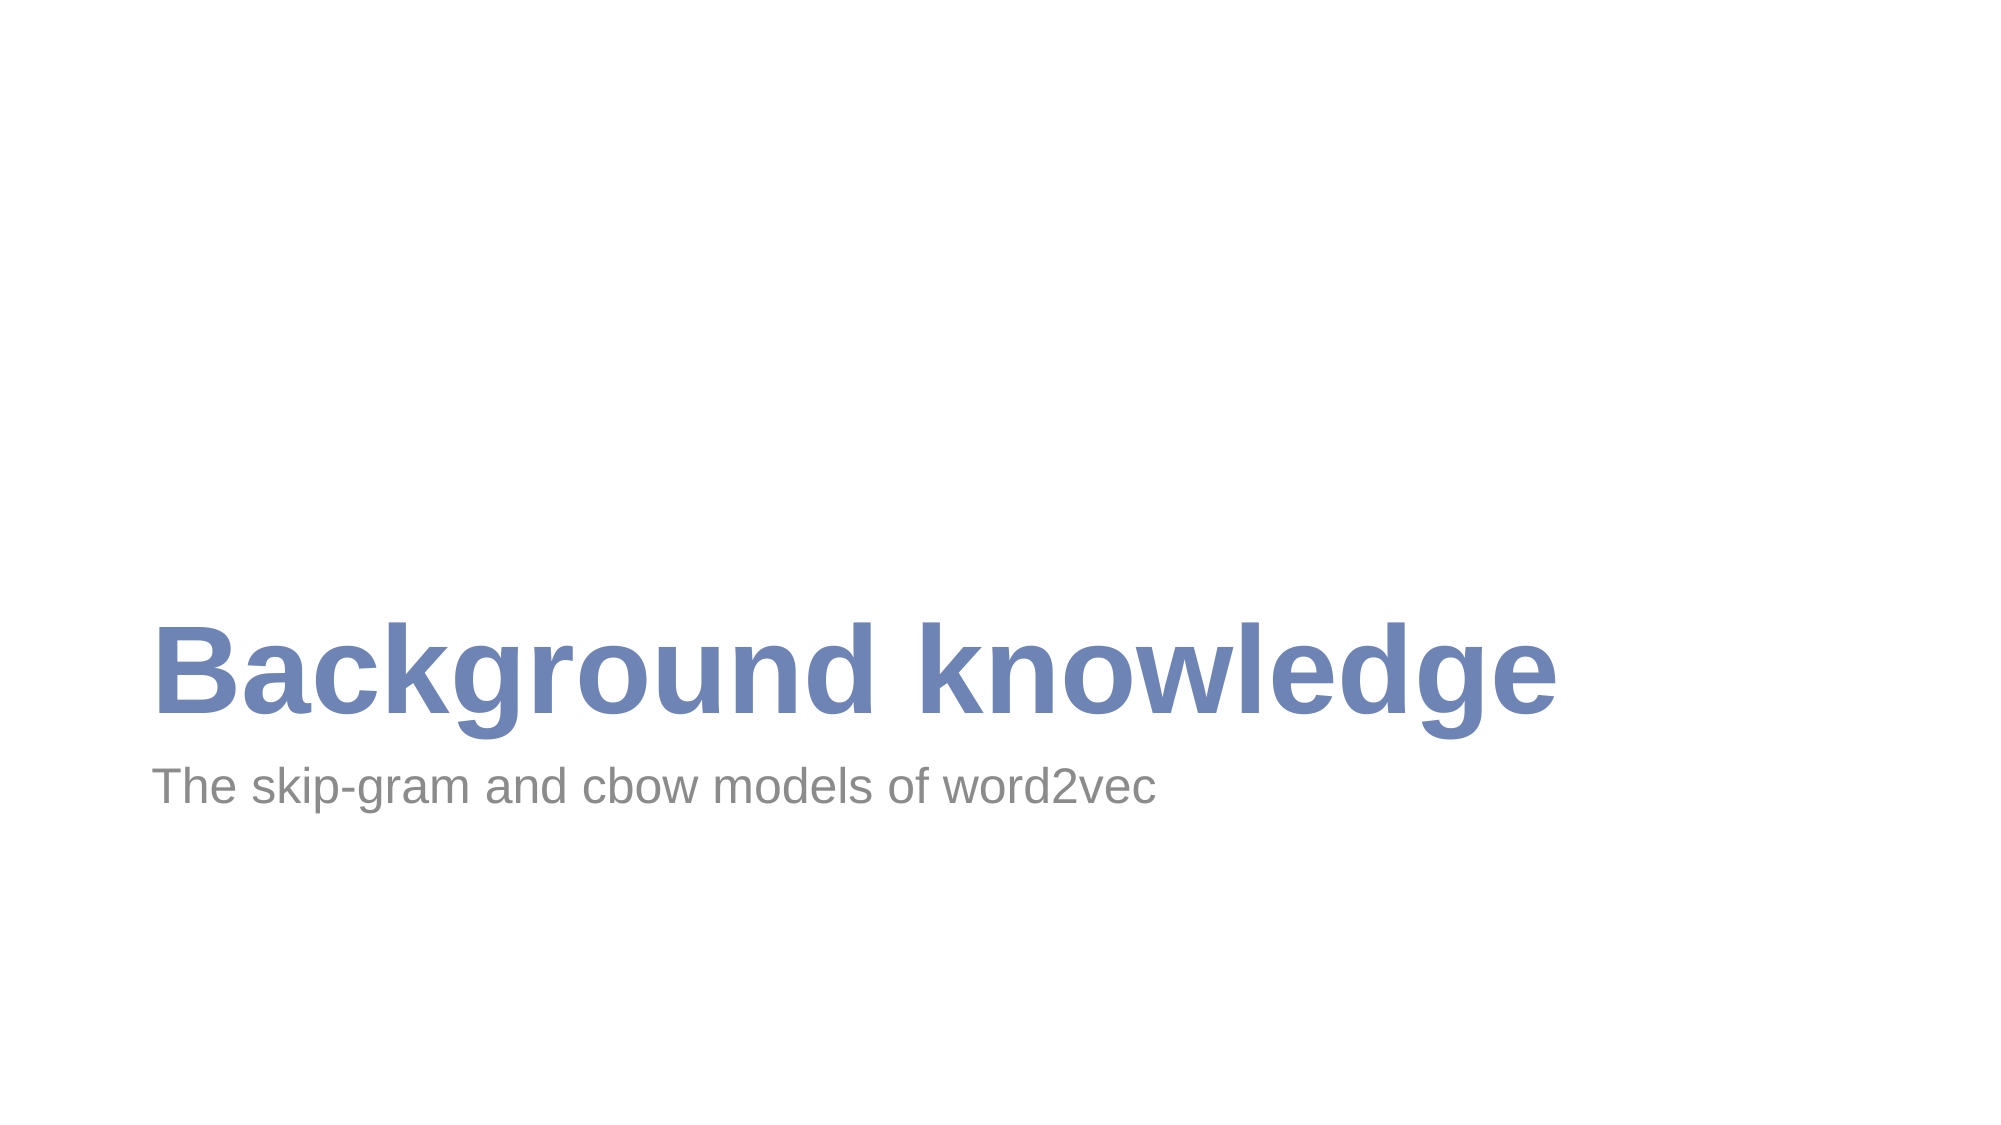

# Background knowledge
The skip-gram and cbow models of word2vec